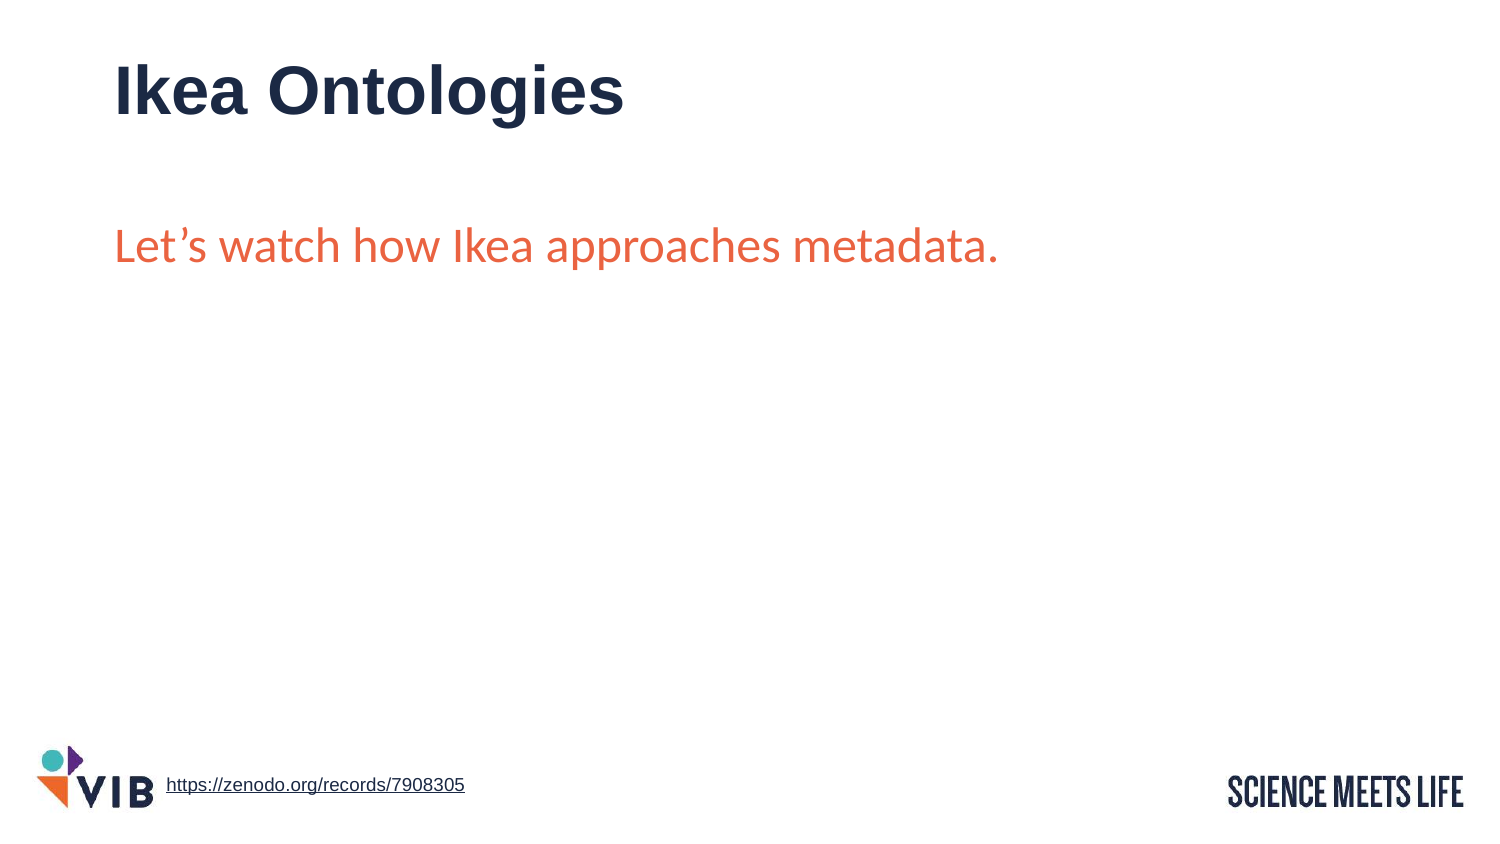

# Ikea Ontologies
Let’s watch how Ikea approaches metadata.
https://zenodo.org/records/7908305